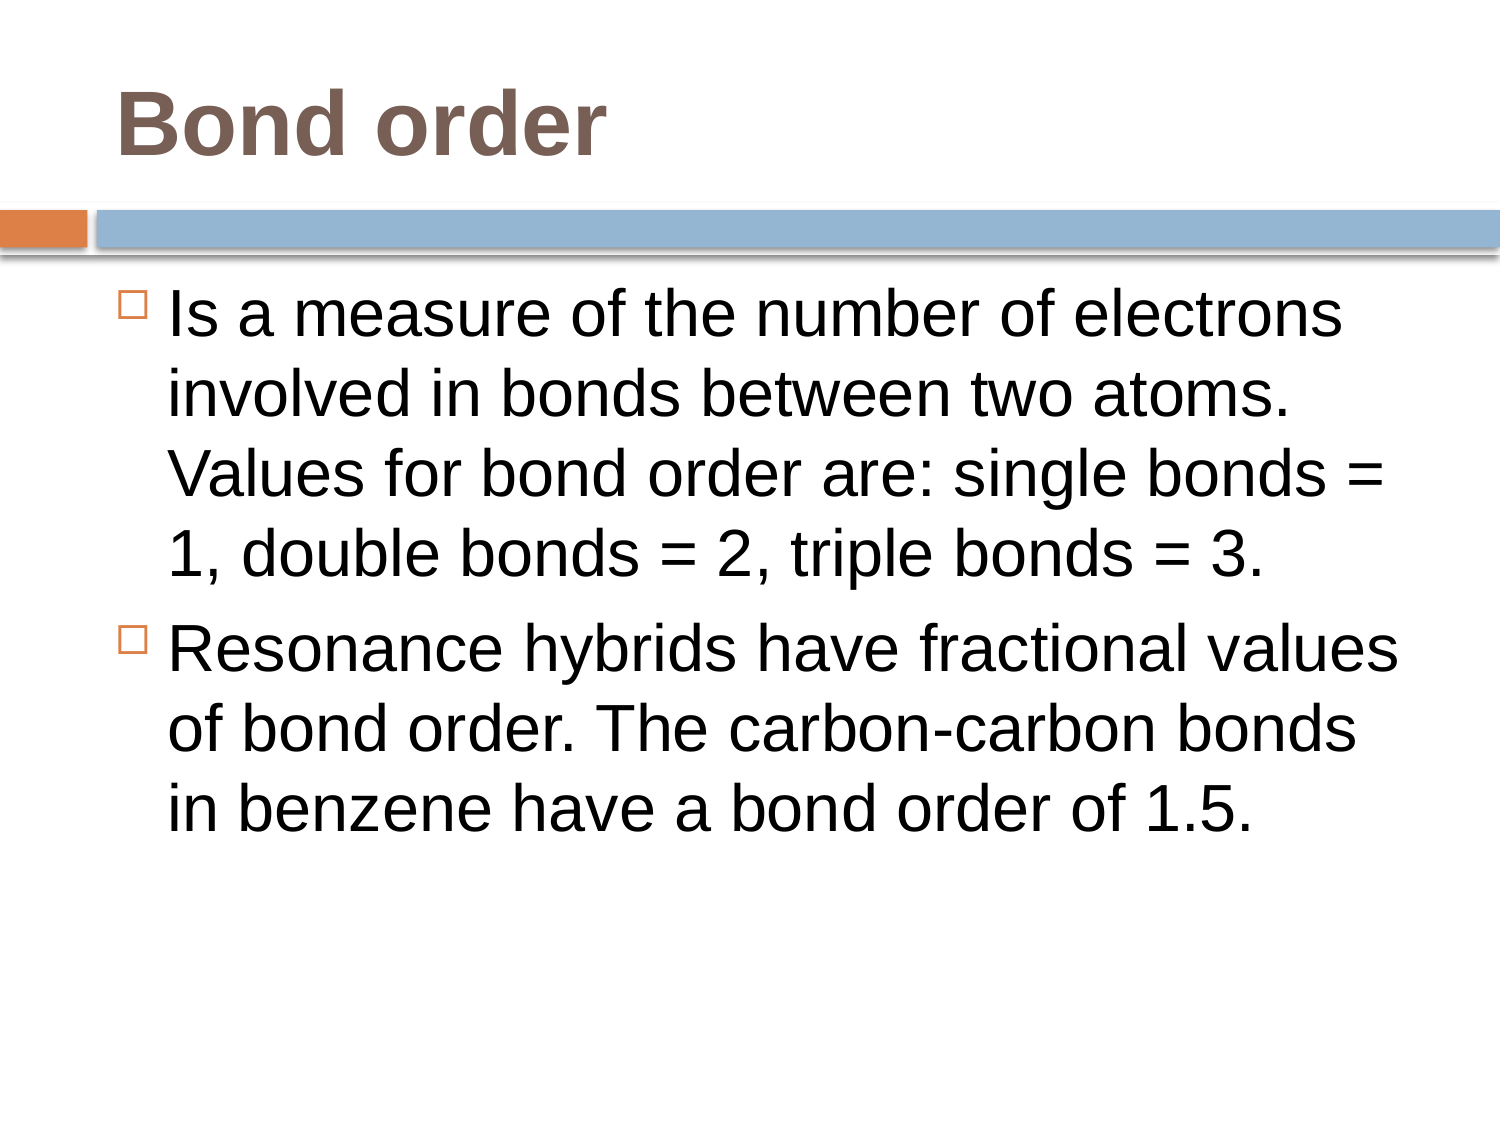

# Bond order
Is a measure of the number of electrons involved in bonds between two atoms. Values for bond order are: single bonds = 1, double bonds = 2, triple bonds = 3.
Resonance hybrids have fractional values of bond order. The carbon-carbon bonds in benzene have a bond order of 1.5.